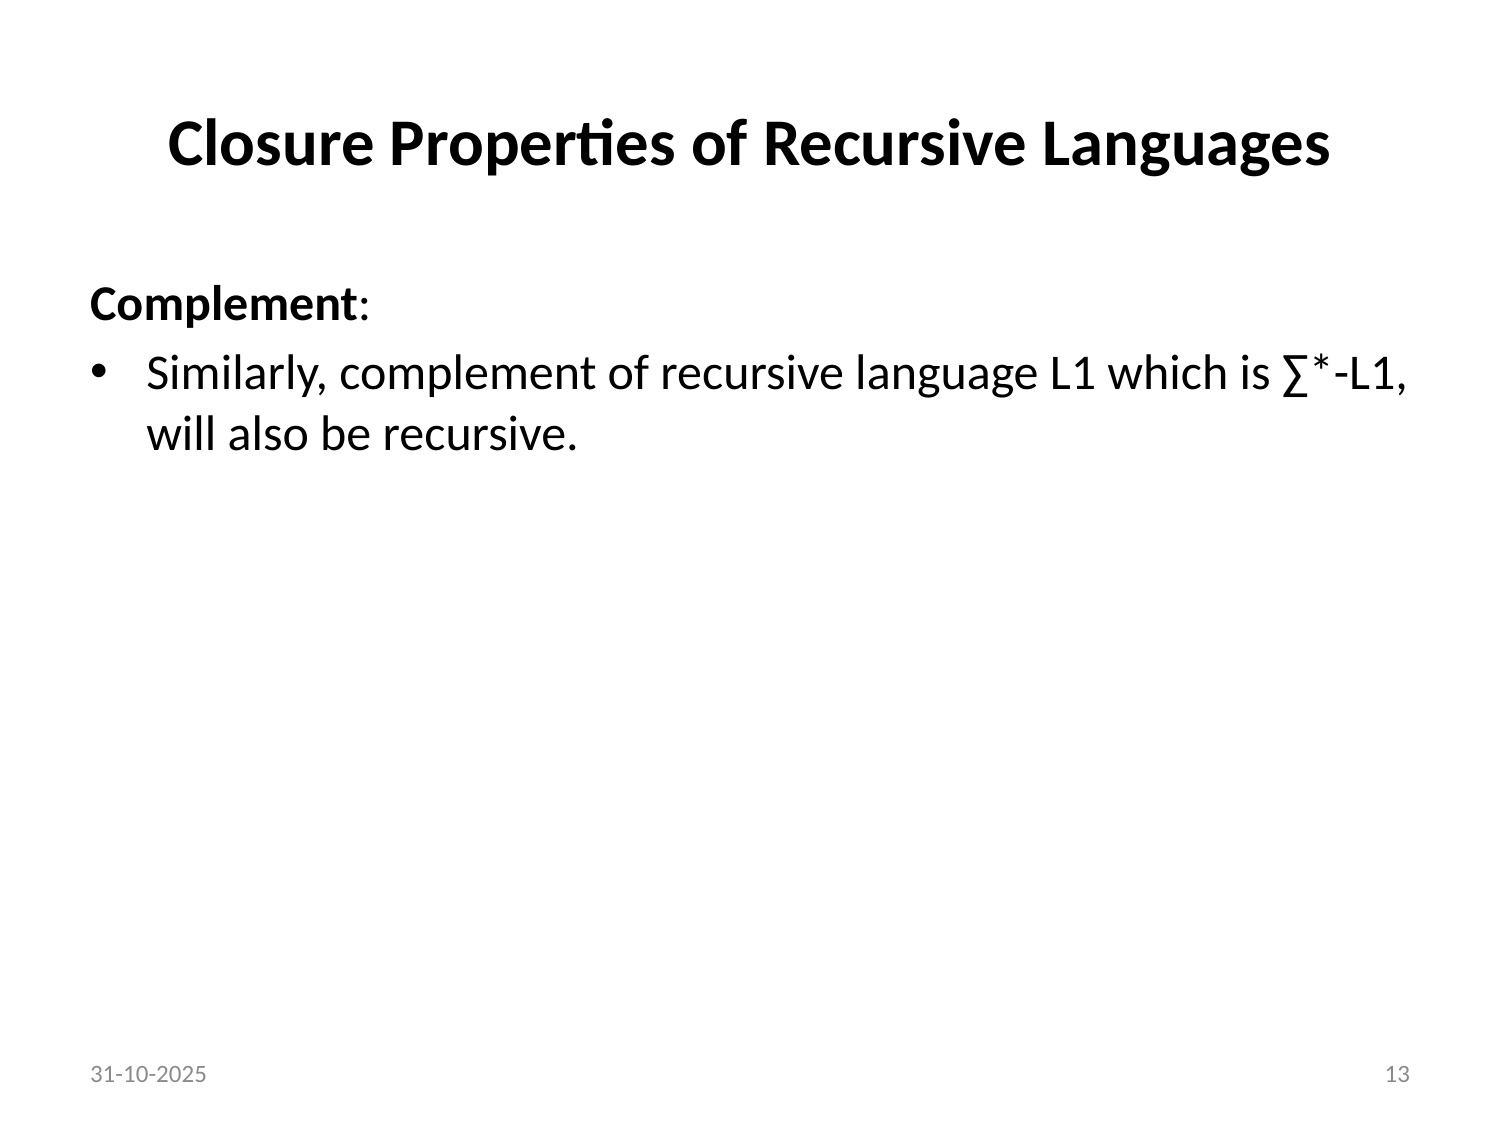

# Closure Properties of Recursive Languages
Complement:
Similarly, complement of recursive language L1 which is ∑*-L1, will also be recursive.
31-10-2025
13